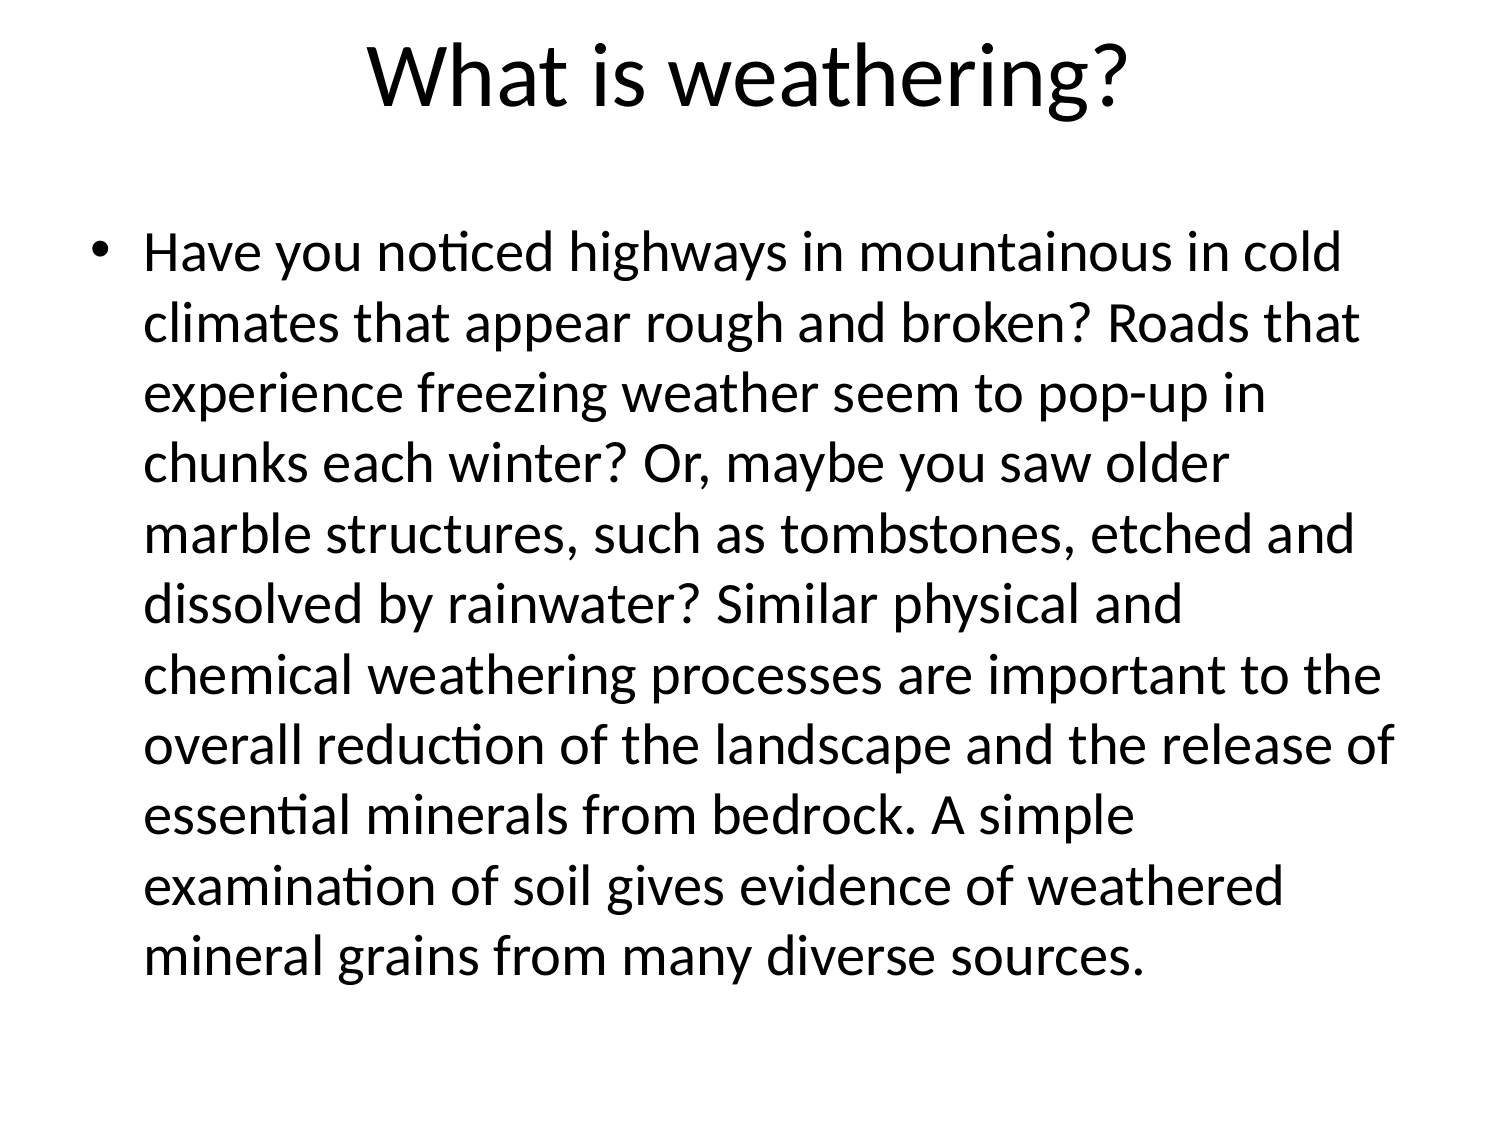

# What is weathering?
Have you noticed highways in mountainous in cold climates that appear rough and broken? Roads that experience freezing weather seem to pop-up in chunks each winter? Or, maybe you saw older marble structures, such as tombstones, etched and dissolved by rainwater? Similar physical and chemical weathering processes are important to the overall reduction of the landscape and the release of essential minerals from bedrock. A simple examination of soil gives evidence of weathered mineral grains from many diverse sources.